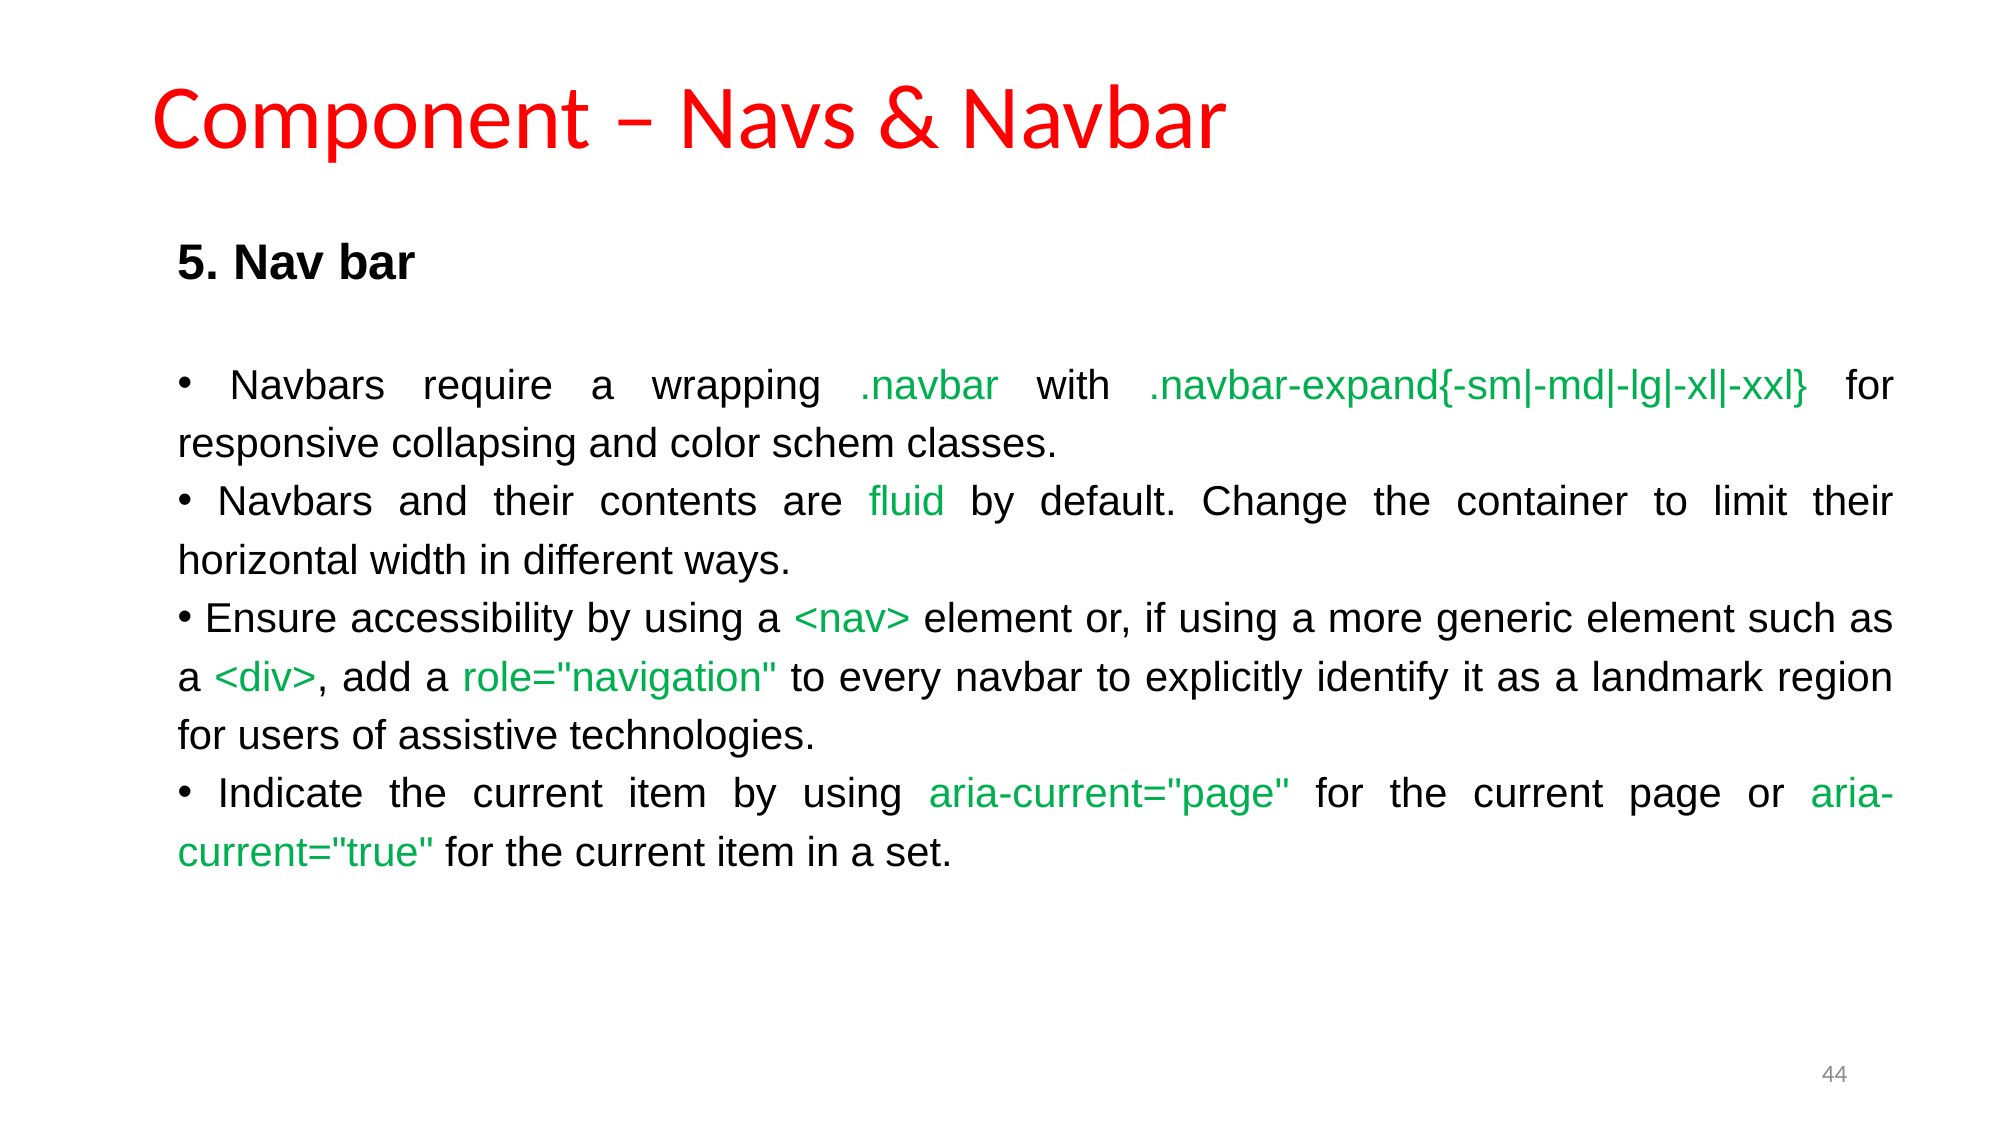

# Component – Navs & Navbar

5. Nav bar

 Navbars require a wrapping .navbar with .navbar-expand{-sm|-md|-lg|-xl|-xxl} for responsive collapsing and color schem classes.
 Navbars and their contents are fluid by default. Change the container to limit their horizontal width in different ways.
 Ensure accessibility by using a <nav> element or, if using a more generic element such as a <div>, add a role="navigation" to every navbar to explicitly identify it as a landmark region for users of assistive technologies.
 Indicate the current item by using aria-current="page" for the current page or aria-current="true" for the current item in a set.

44